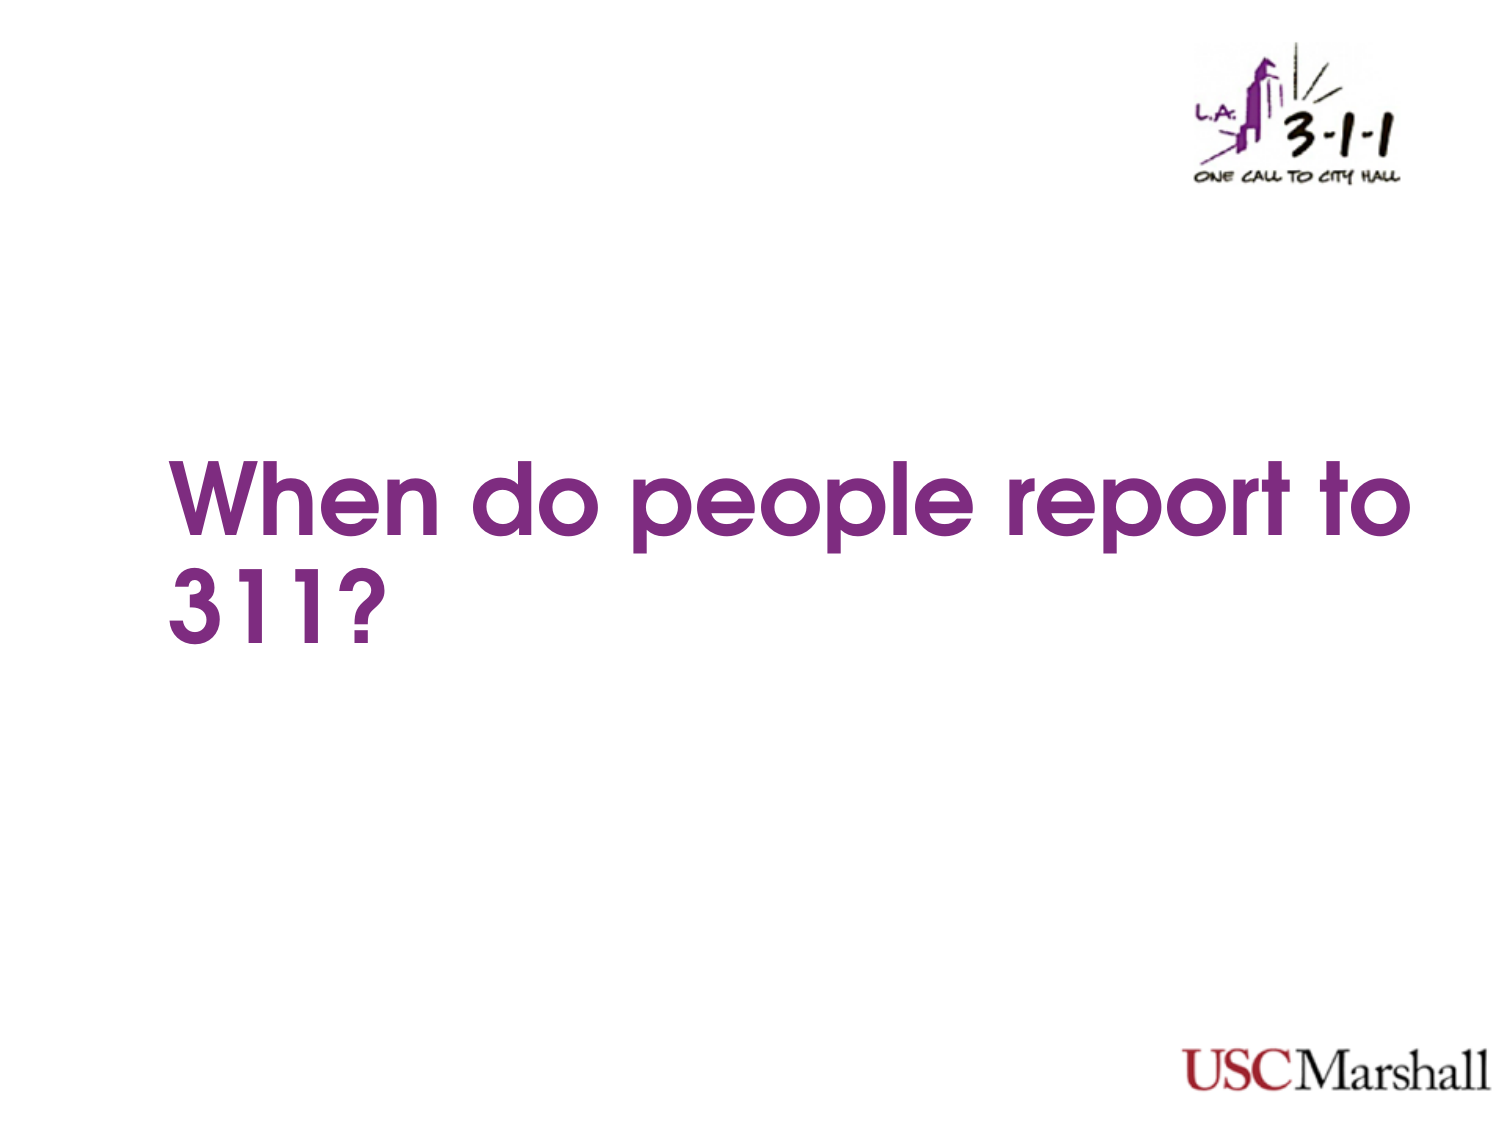

# When do people report to 311?